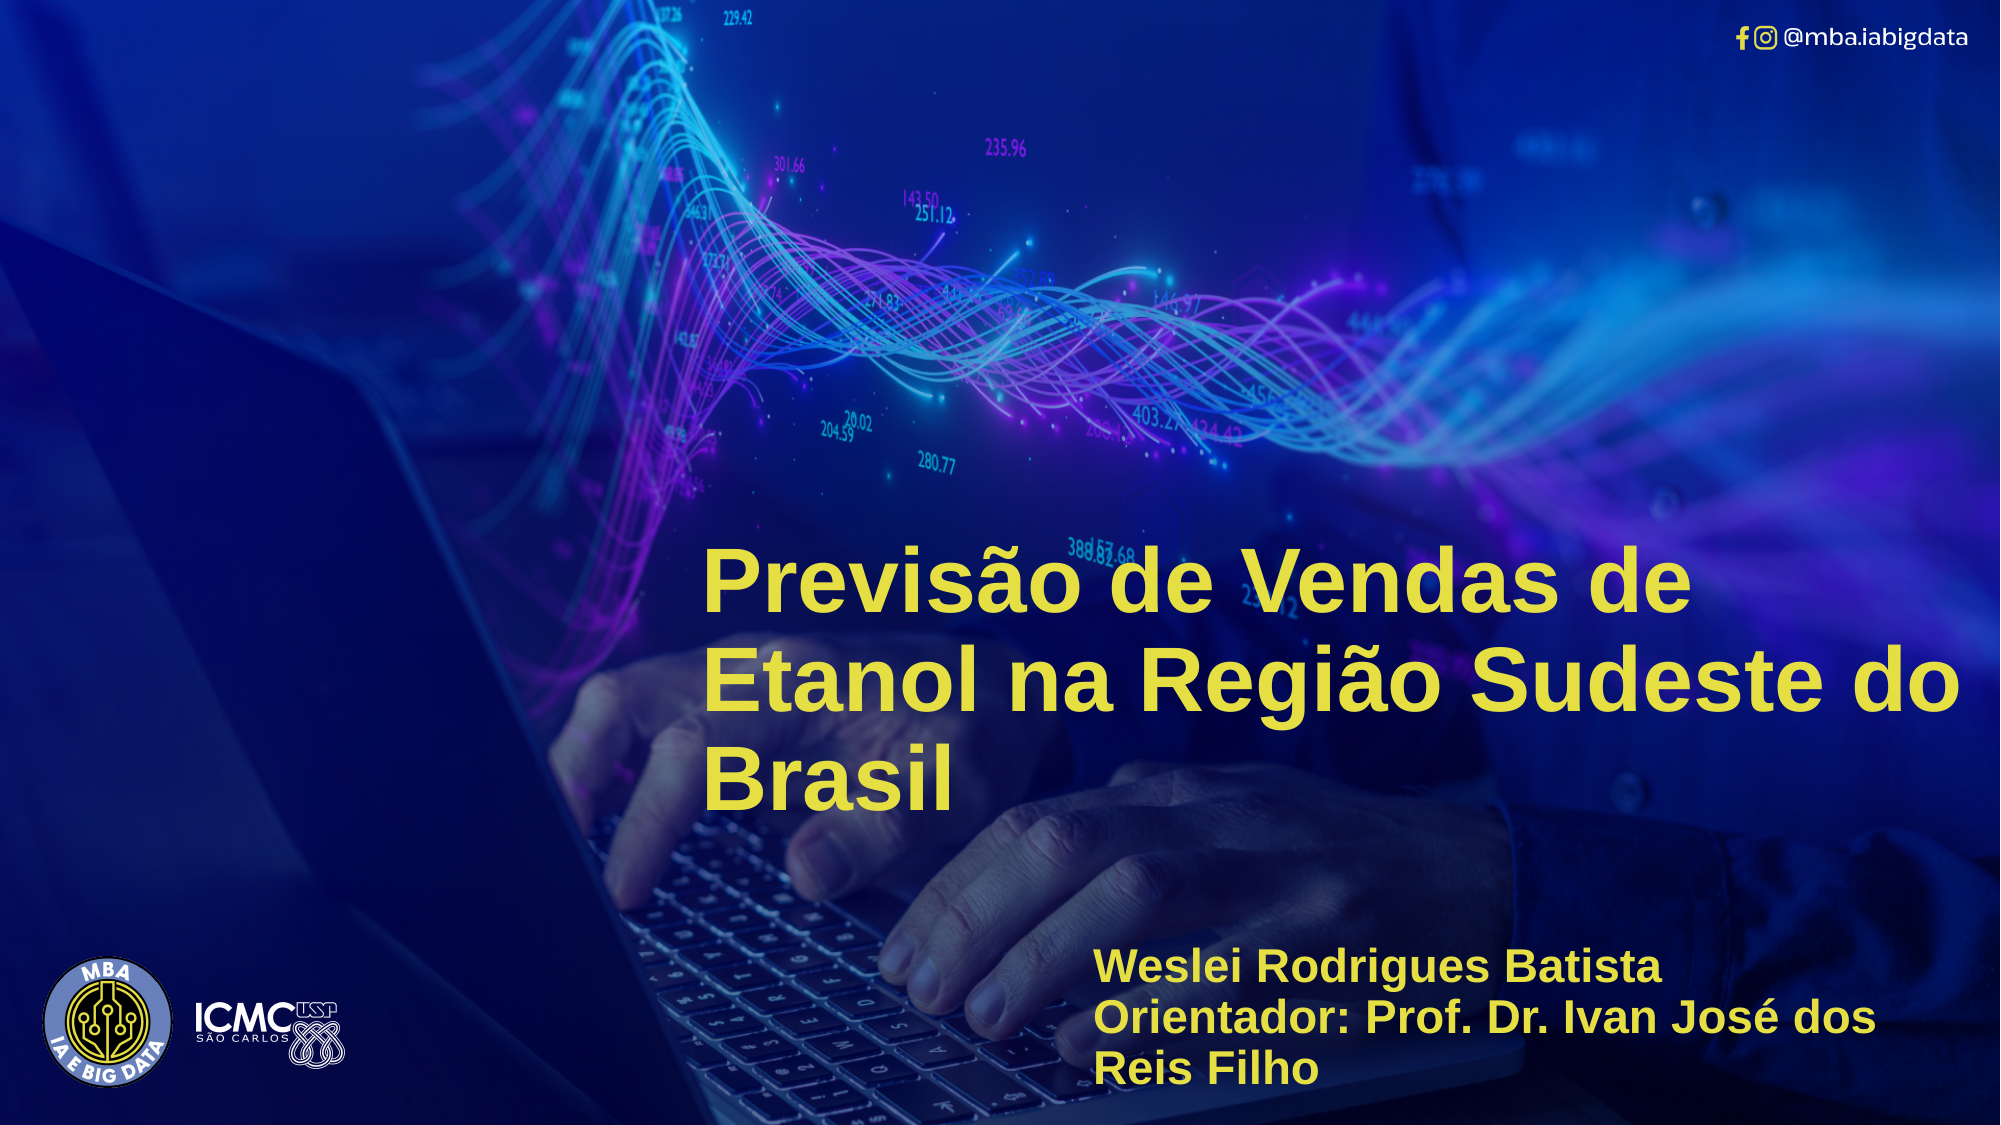

# Previsão de Vendas de Etanol na Região Sudeste do Brasil
Weslei Rodrigues Batista
Orientador: Prof. Dr. Ivan José dos Reis Filho